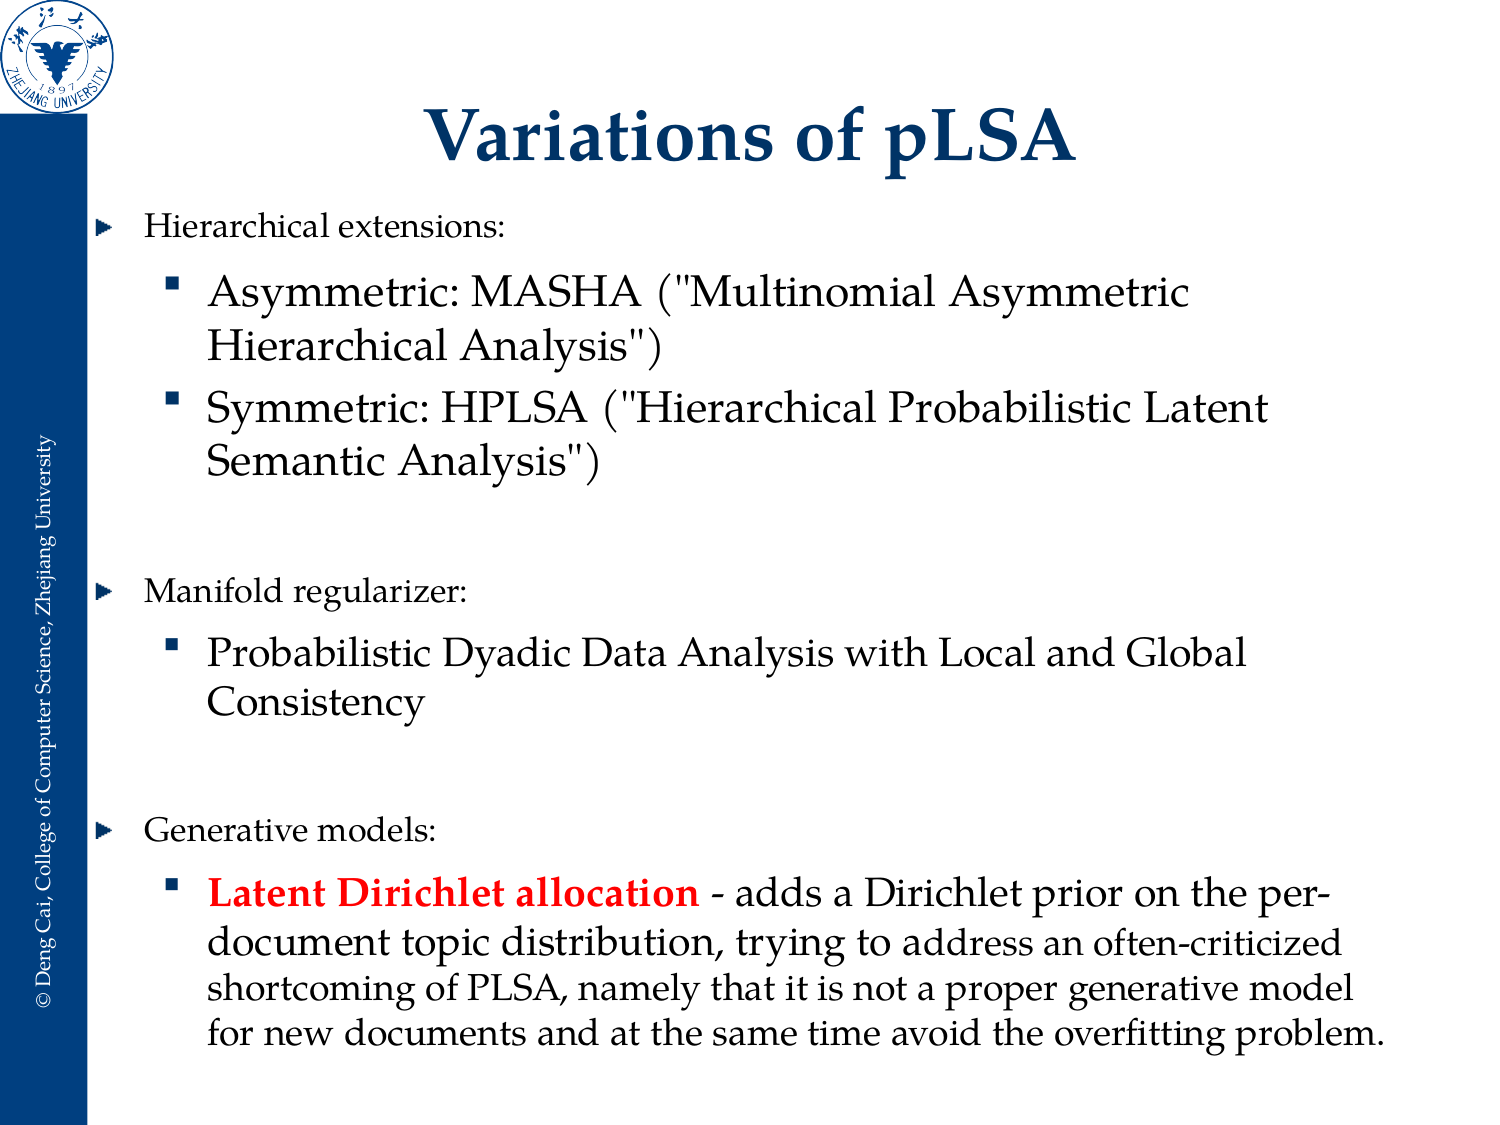

# Variations of pLSA
Hierarchical extensions:
Asymmetric: MASHA ("Multinomial Asymmetric Hierarchical Analysis")
Symmetric: HPLSA ("Hierarchical Probabilistic Latent Semantic Analysis")

Manifold regularizer:
Probabilistic Dyadic Data Analysis with Local and Global Consistency

Generative models:
Latent Dirichlet allocation - adds a Dirichlet prior on the per-document topic distribution, trying to address an often-criticized shortcoming of PLSA, namely that it is not a proper generative model for new documents and at the same time avoid the overfitting problem.